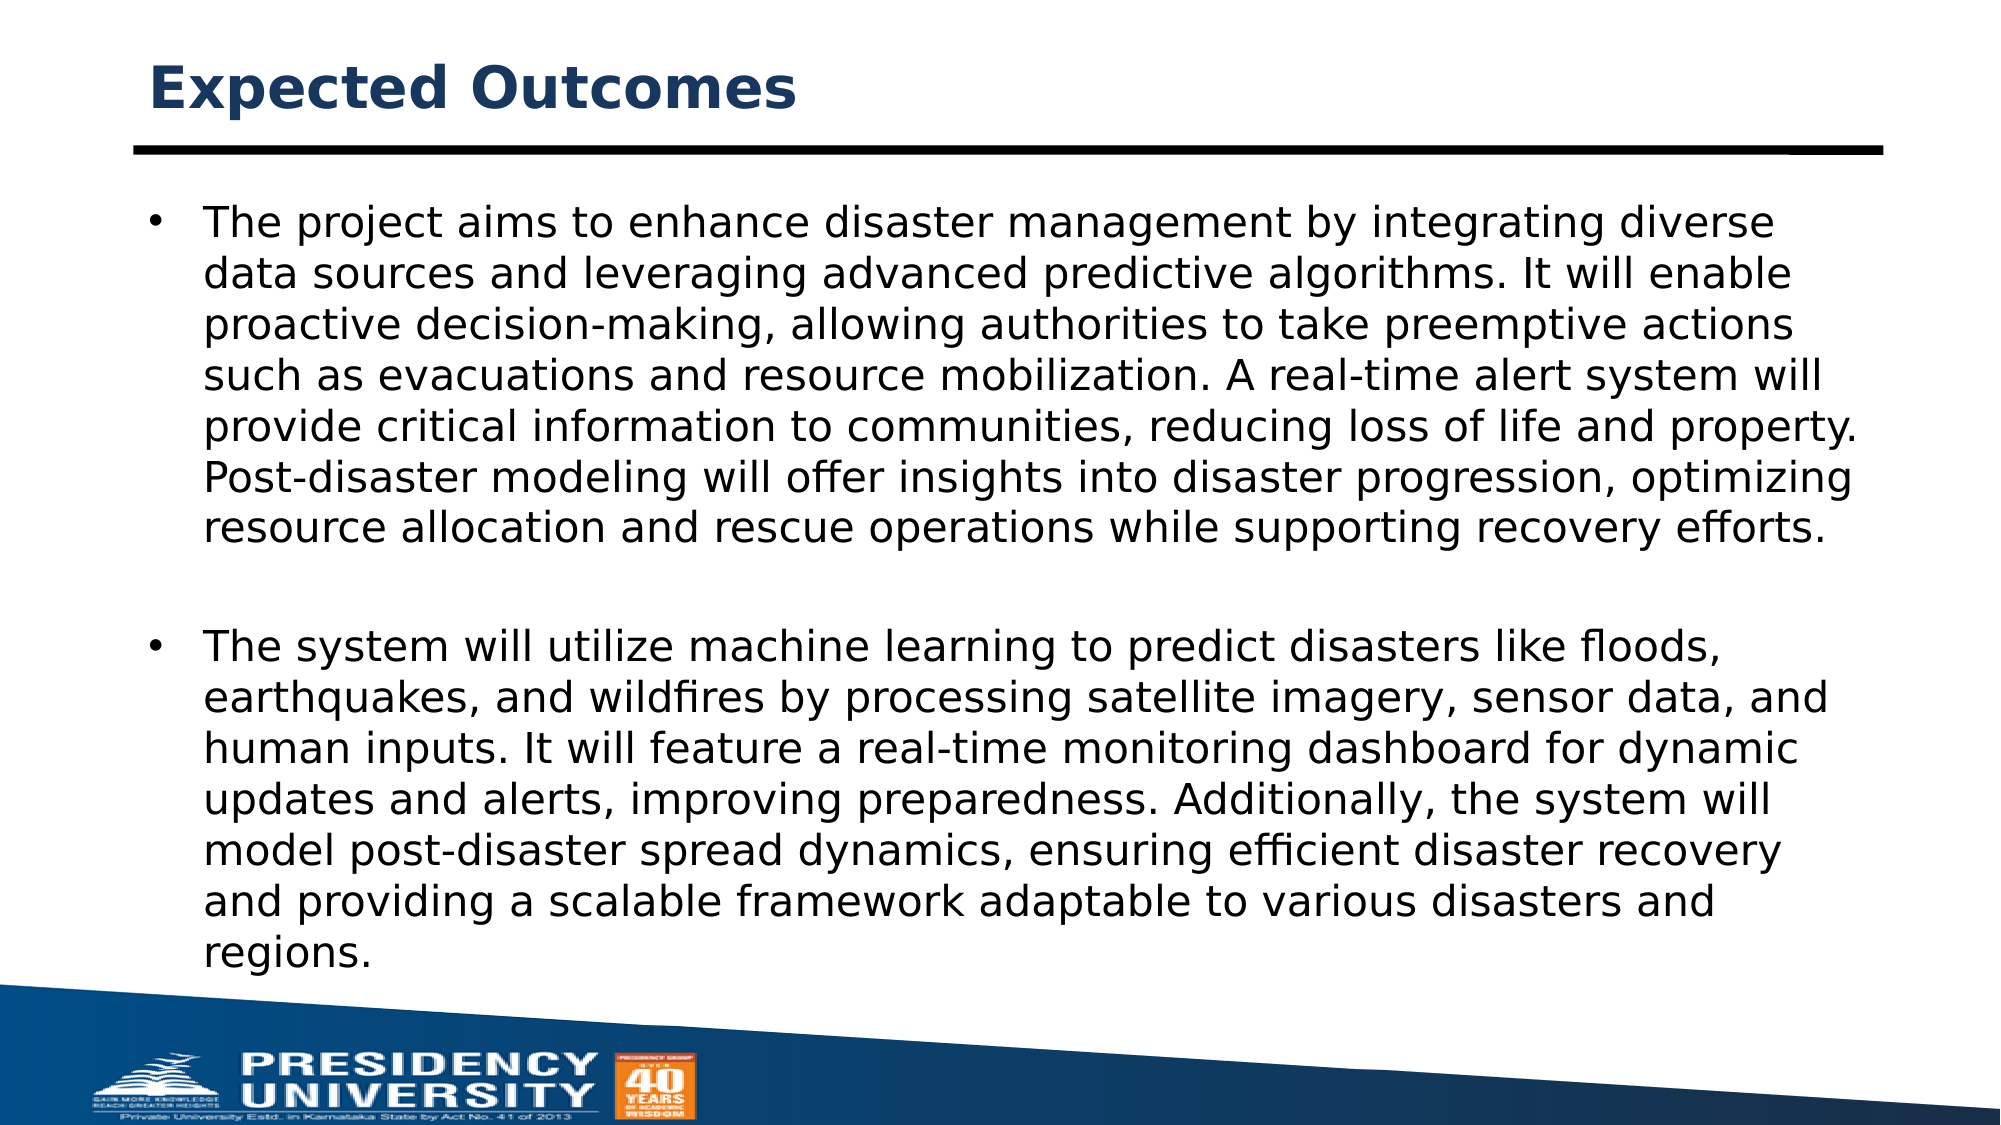

# Expected Outcomes
The project aims to enhance disaster management by integrating diverse data sources and leveraging advanced predictive algorithms. It will enable proactive decision-making, allowing authorities to take preemptive actions such as evacuations and resource mobilization. A real-time alert system will provide critical information to communities, reducing loss of life and property. Post-disaster modeling will offer insights into disaster progression, optimizing resource allocation and rescue operations while supporting recovery efforts.

The system will utilize machine learning to predict disasters like floods, earthquakes, and wildfires by processing satellite imagery, sensor data, and human inputs. It will feature a real-time monitoring dashboard for dynamic updates and alerts, improving preparedness. Additionally, the system will model post-disaster spread dynamics, ensuring efficient disaster recovery and providing a scalable framework adaptable to various disasters and regions.